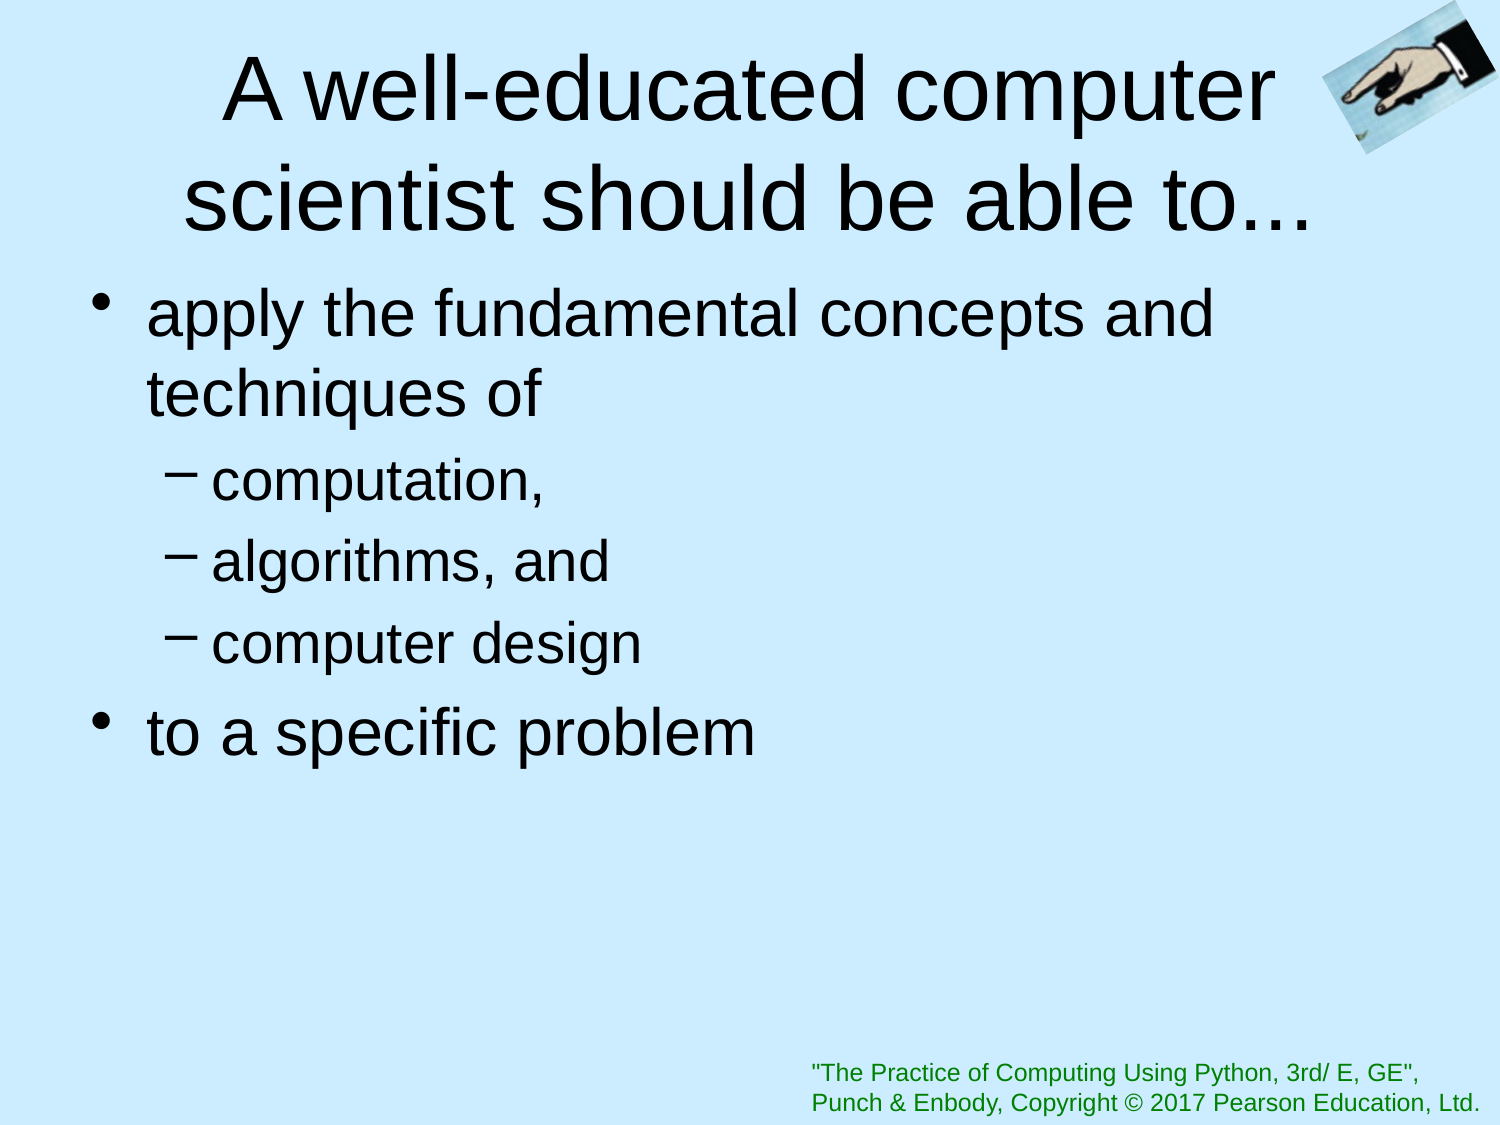

# A well-educated computer scientist should be able to...
apply the fundamental concepts and techniques of
computation,
algorithms, and
computer design
to a specific problem